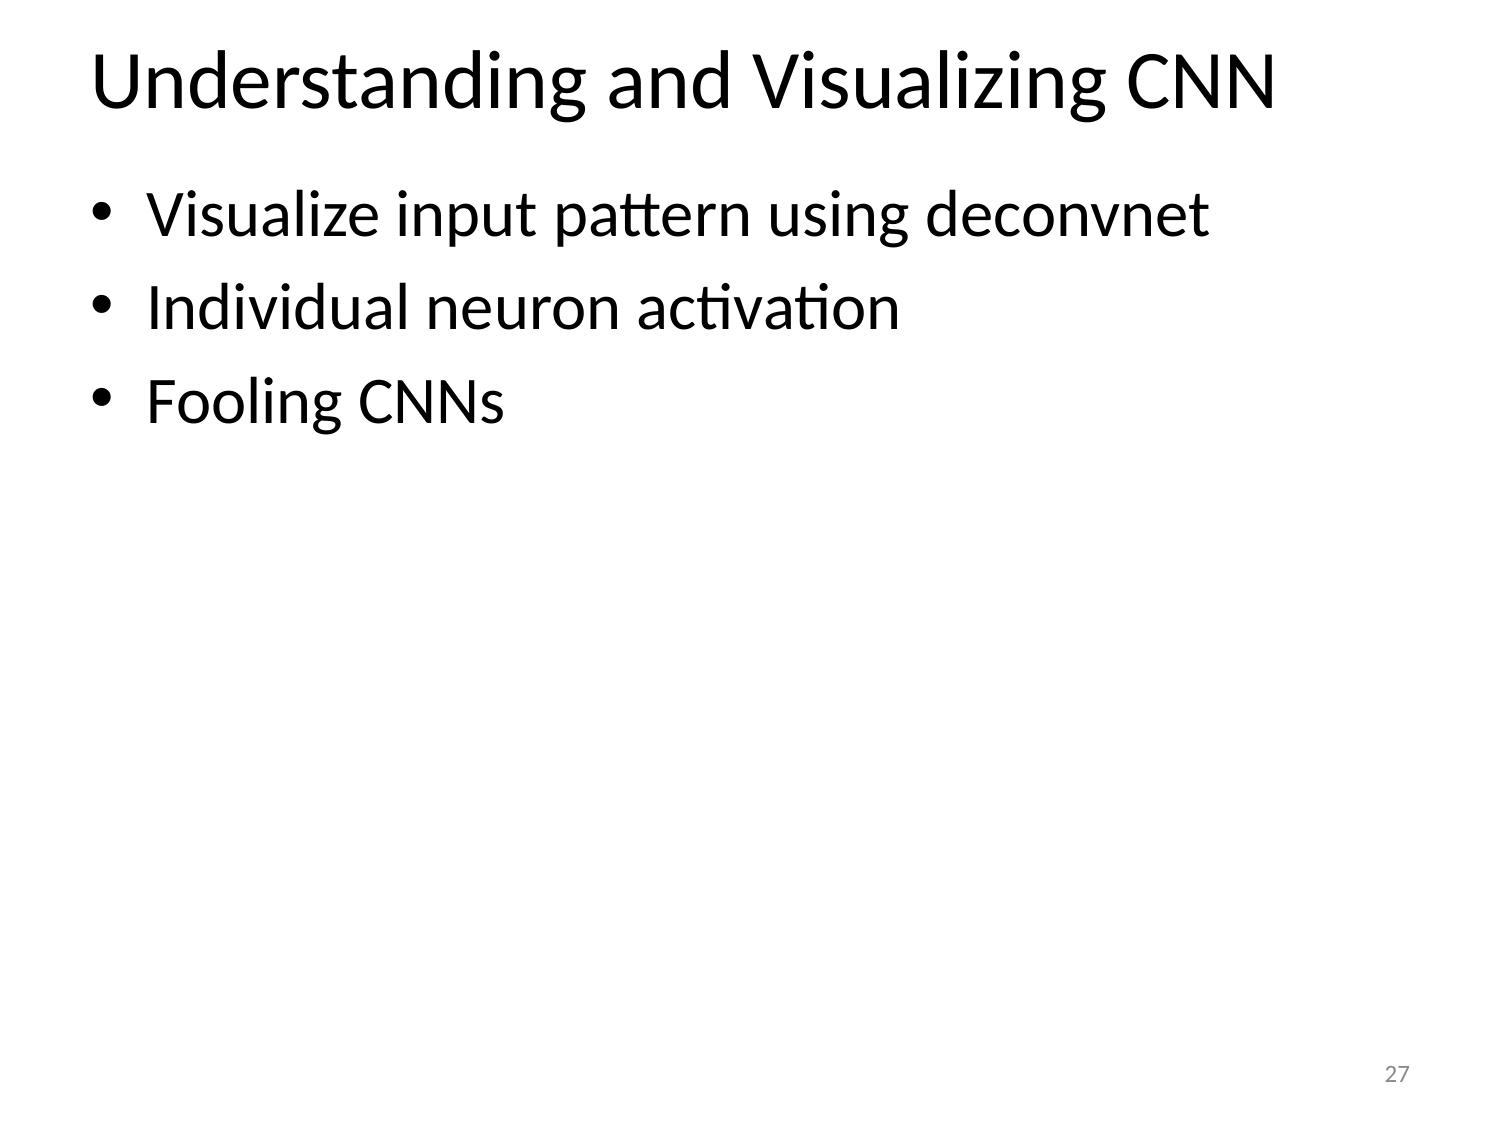

# Understanding and Visualizing CNN
Visualize input pattern using deconvnet
Individual neuron activation
Fooling CNNs
27